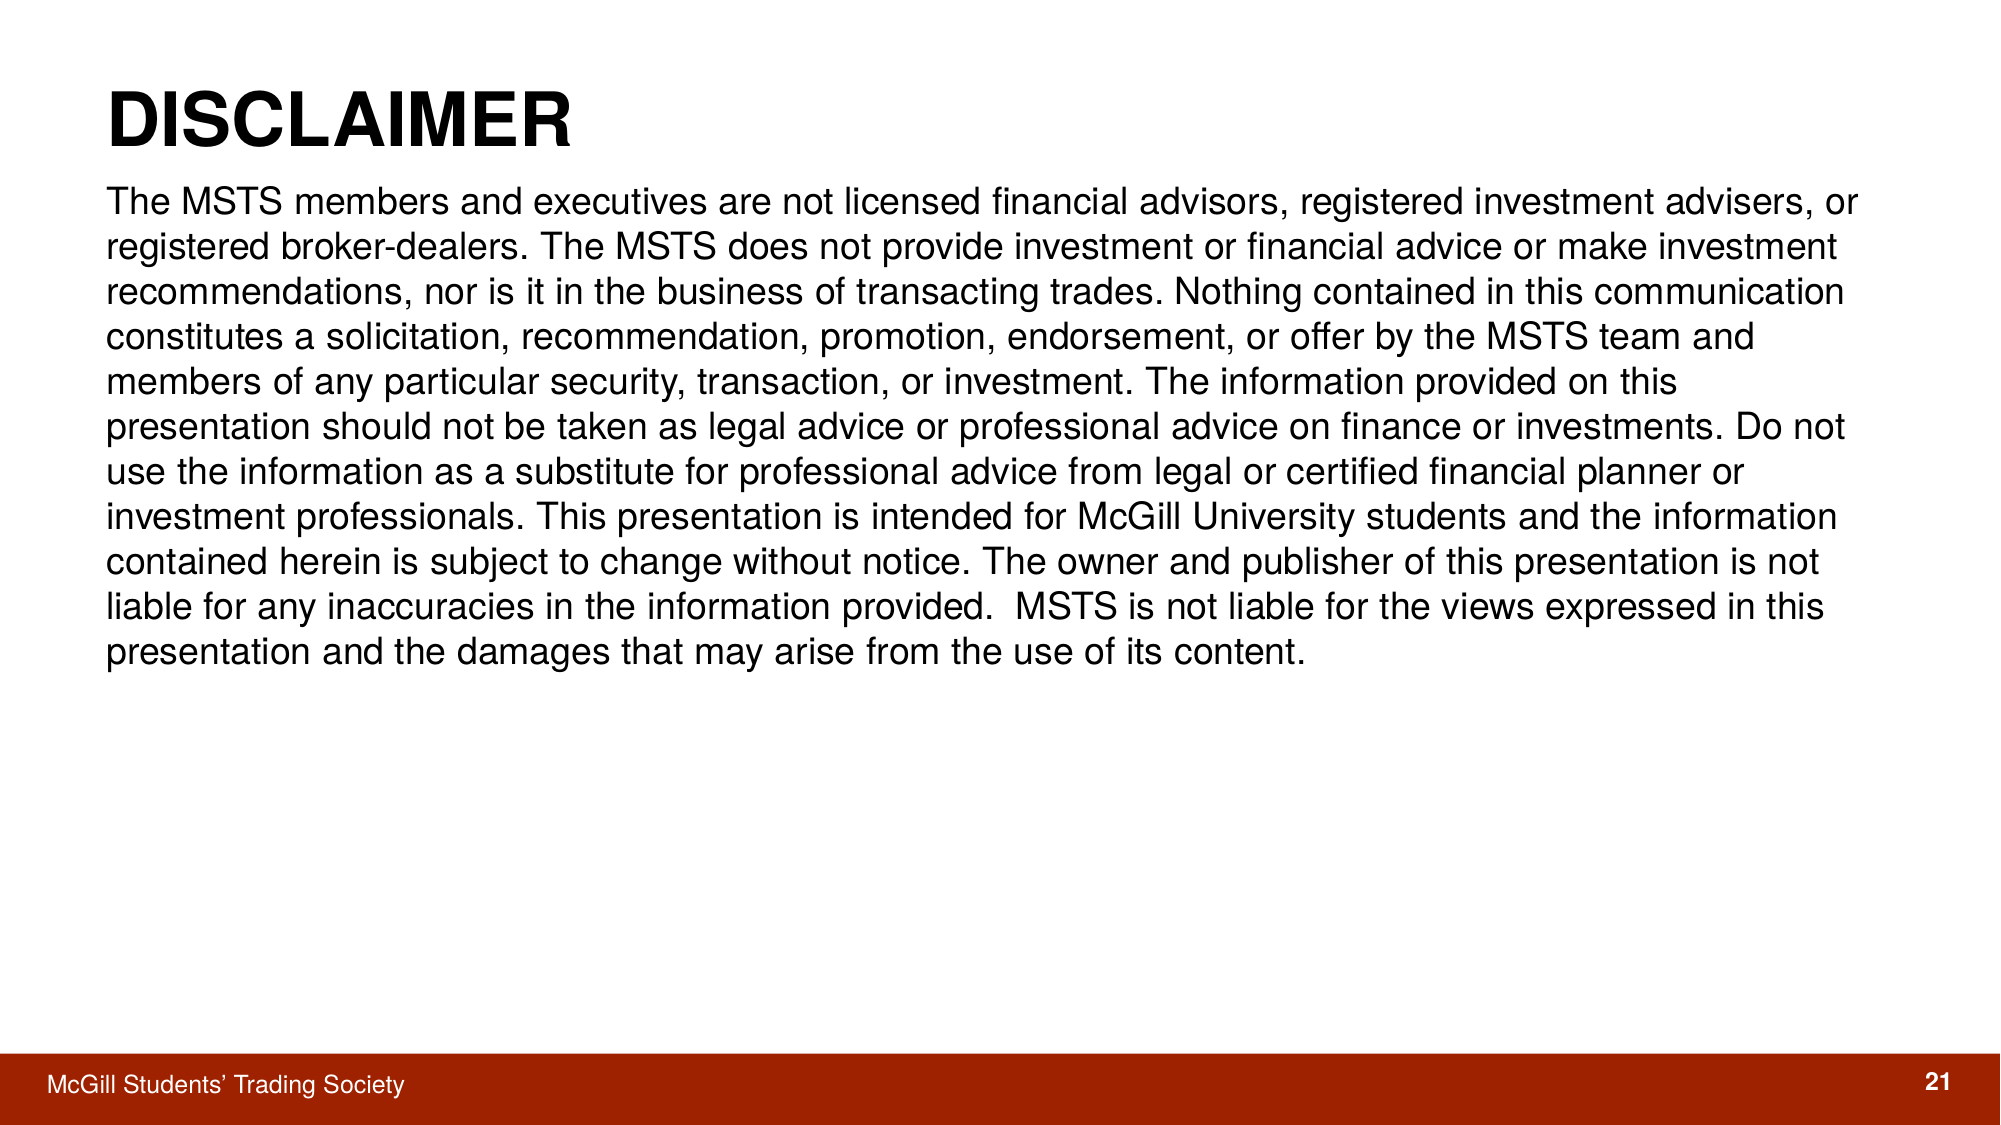

DISCLAIMER
The MSTS members and executives are not licensed financial advisors, registered investment advisers, or registered broker-dealers. The MSTS does not provide investment or financial advice or make investment recommendations, nor is it in the business of transacting trades. Nothing contained in this communication constitutes a solicitation, recommendation, promotion, endorsement, or offer by the MSTS team and members of any particular security, transaction, or investment. The information provided on this presentation should not be taken as legal advice or professional advice on finance or investments. Do not use the information as a substitute for professional advice from legal or certified financial planner or investment professionals. This presentation is intended for McGill University students and the information contained herein is subject to change without notice. The owner and publisher of this presentation is not liable for any inaccuracies in the information provided.  MSTS is not liable for the views expressed in this presentation and the damages that may arise from the use of its content.

McGill Students’ Trading Society
21